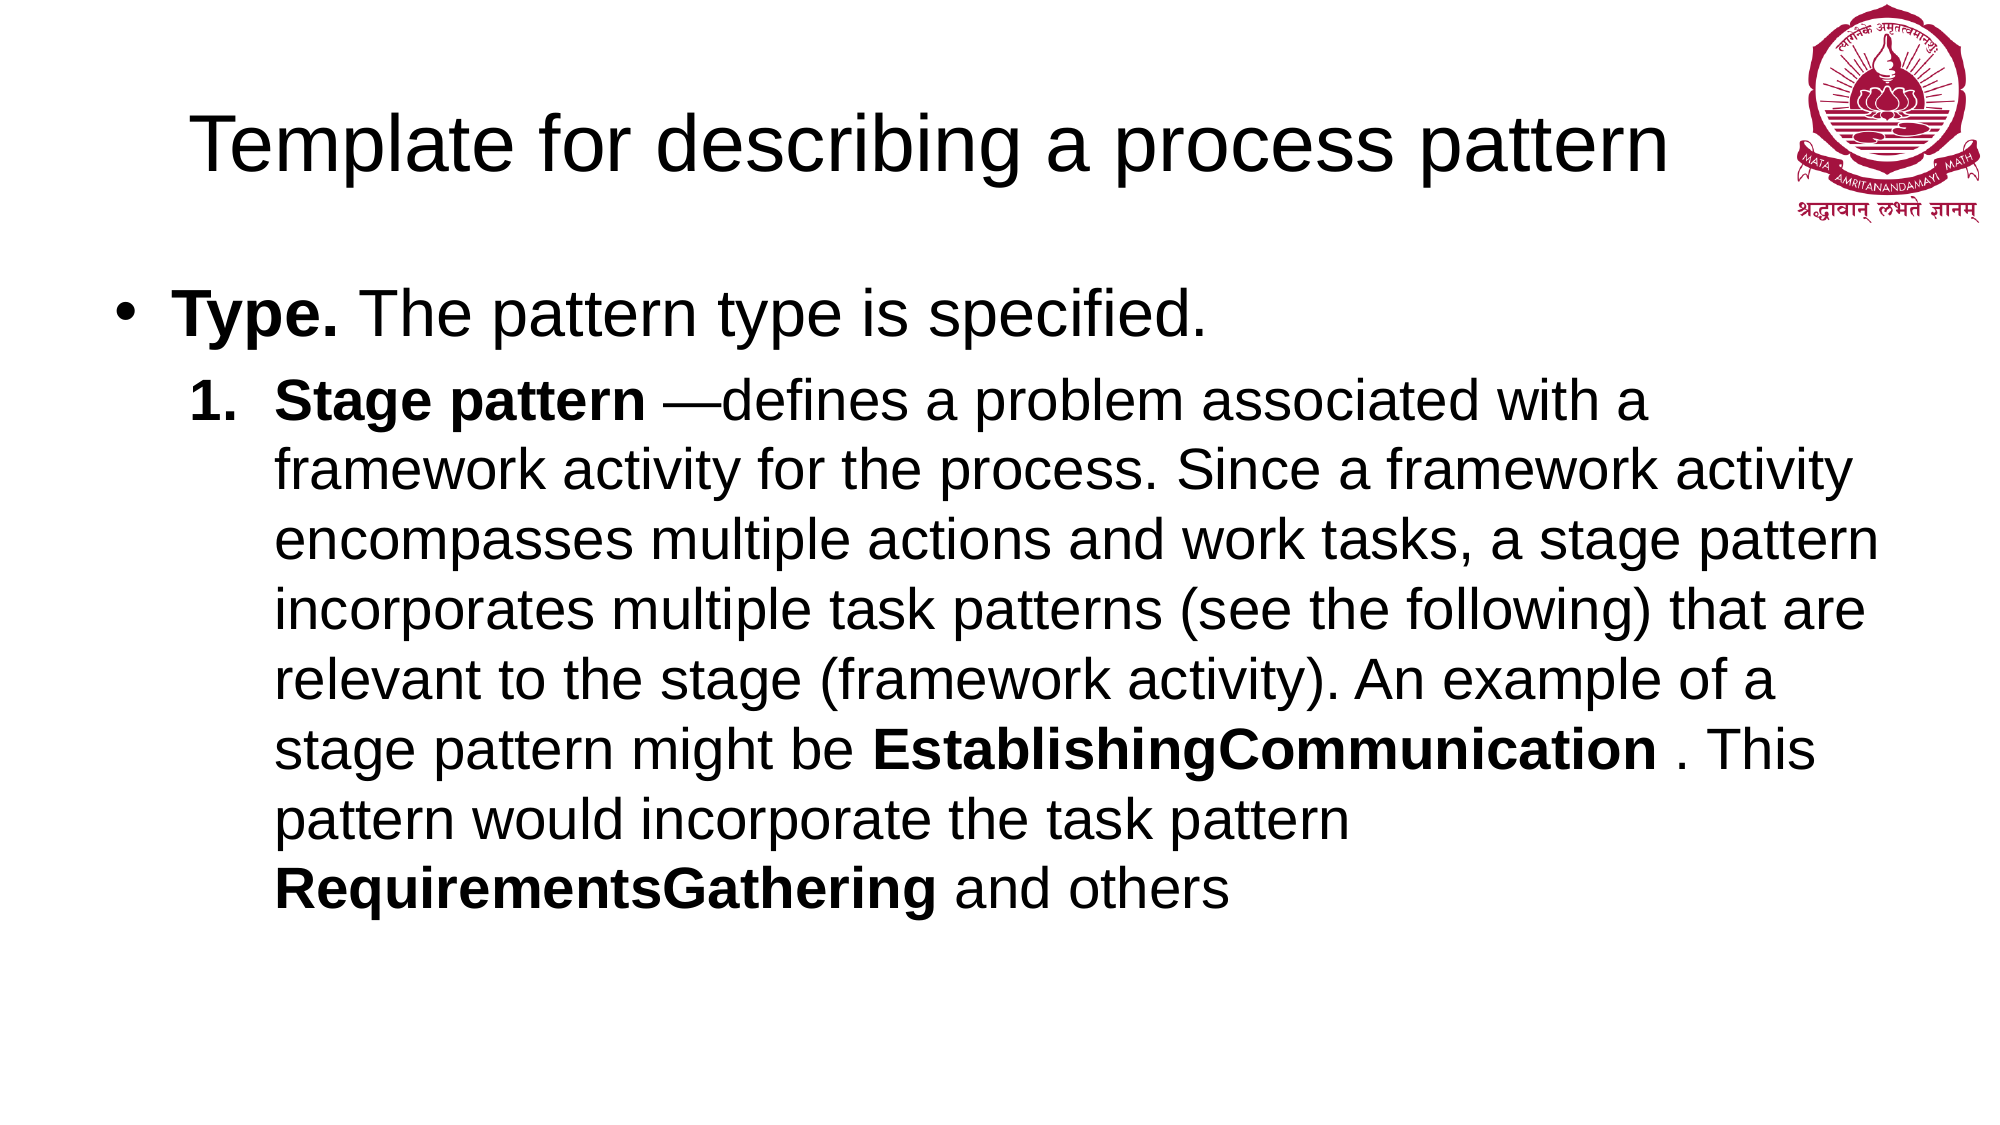

# Template for describing a process pattern
Type. The pattern type is specified.
Stage pattern —defines a problem associated with a framework activity for the process. Since a framework activity encompasses multiple actions and work tasks, a stage pattern incorporates multiple task patterns (see the following) that are relevant to the stage (framework activity). An example of a stage pattern might be EstablishingCommunication . This pattern would incorporate the task pattern RequirementsGathering and others